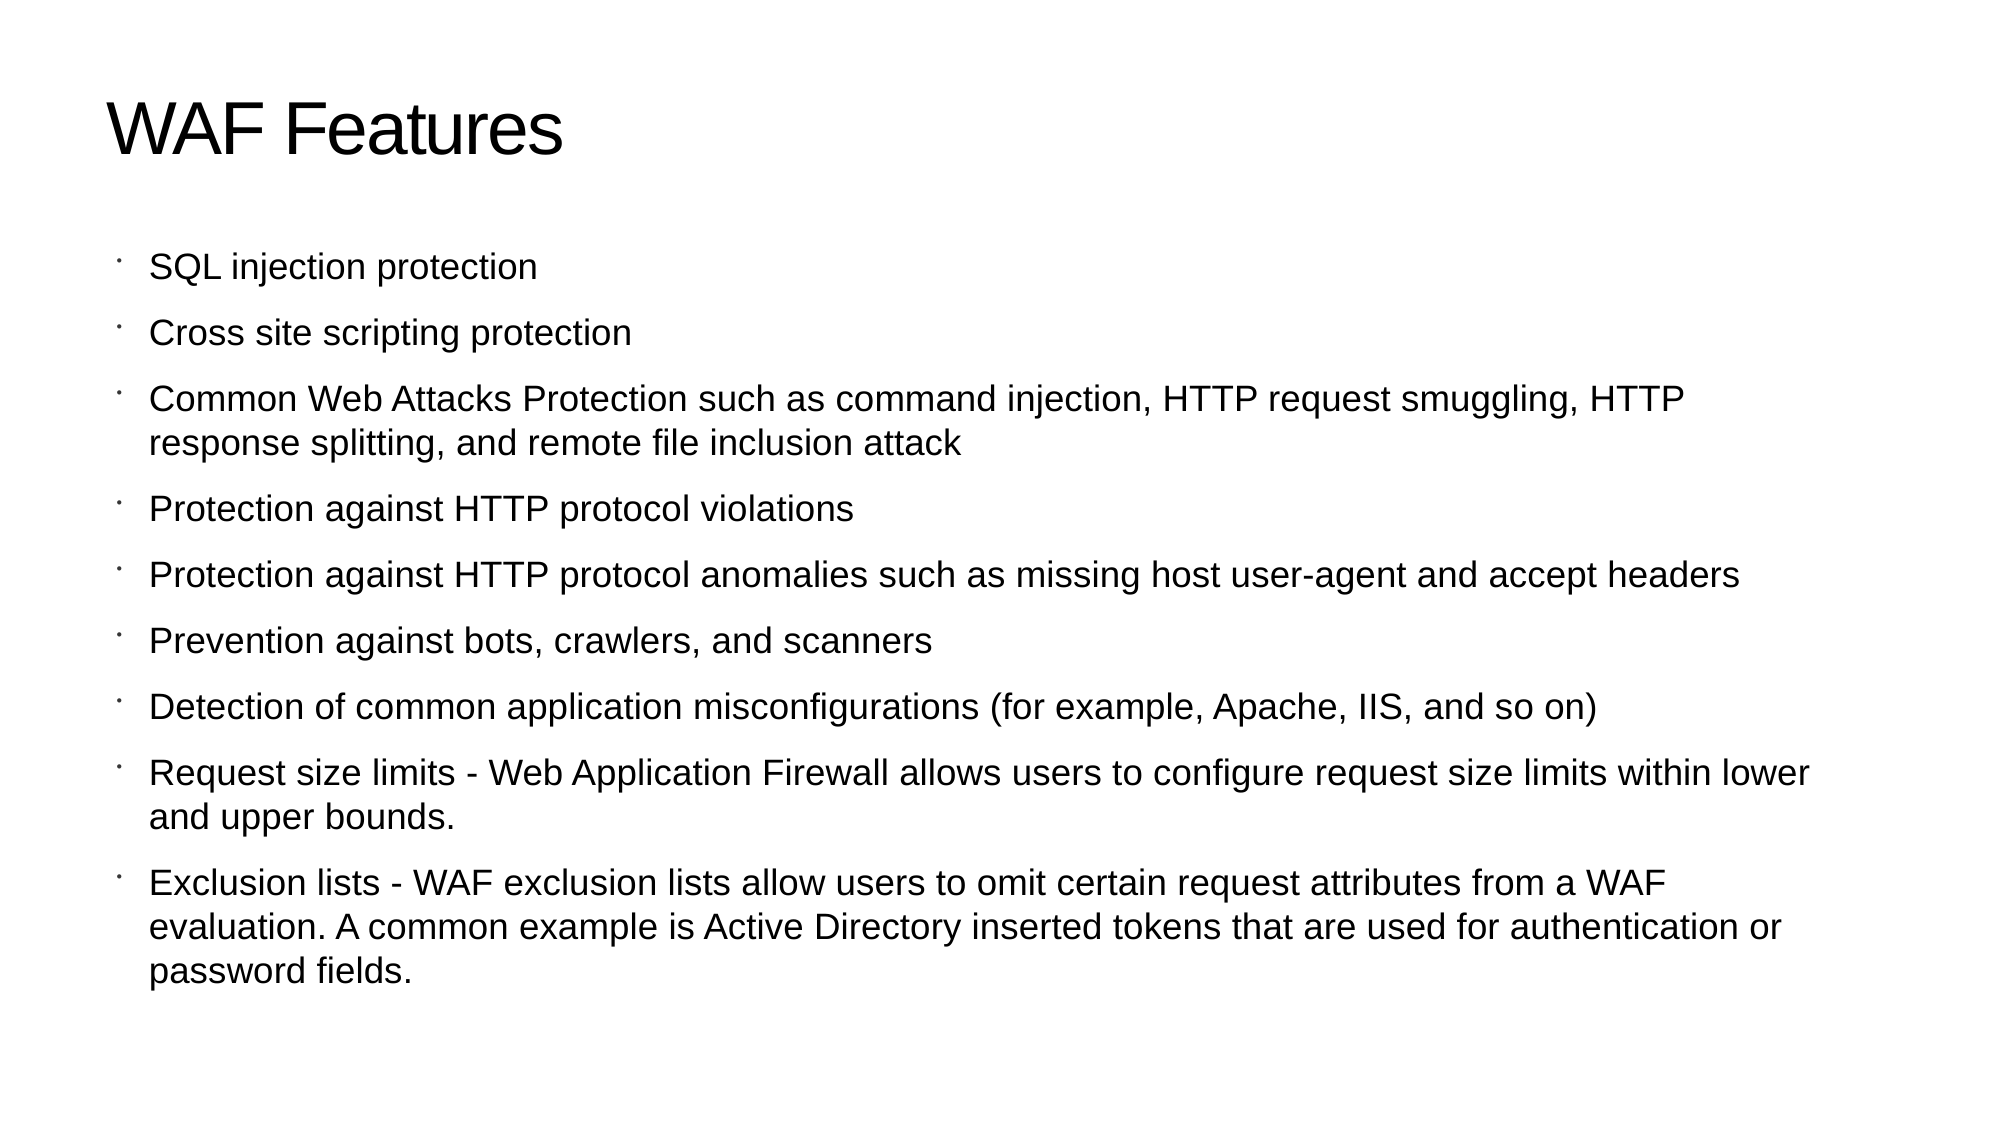

# WAF Features
SQL injection protection
Cross site scripting protection
Common Web Attacks Protection such as command injection, HTTP request smuggling, HTTP response splitting, and remote file inclusion attack
Protection against HTTP protocol violations
Protection against HTTP protocol anomalies such as missing host user-agent and accept headers
Prevention against bots, crawlers, and scanners
Detection of common application misconfigurations (for example, Apache, IIS, and so on)
Request size limits - Web Application Firewall allows users to configure request size limits within lower and upper bounds.
Exclusion lists - WAF exclusion lists allow users to omit certain request attributes from a WAF evaluation. A common example is Active Directory inserted tokens that are used for authentication or password fields.